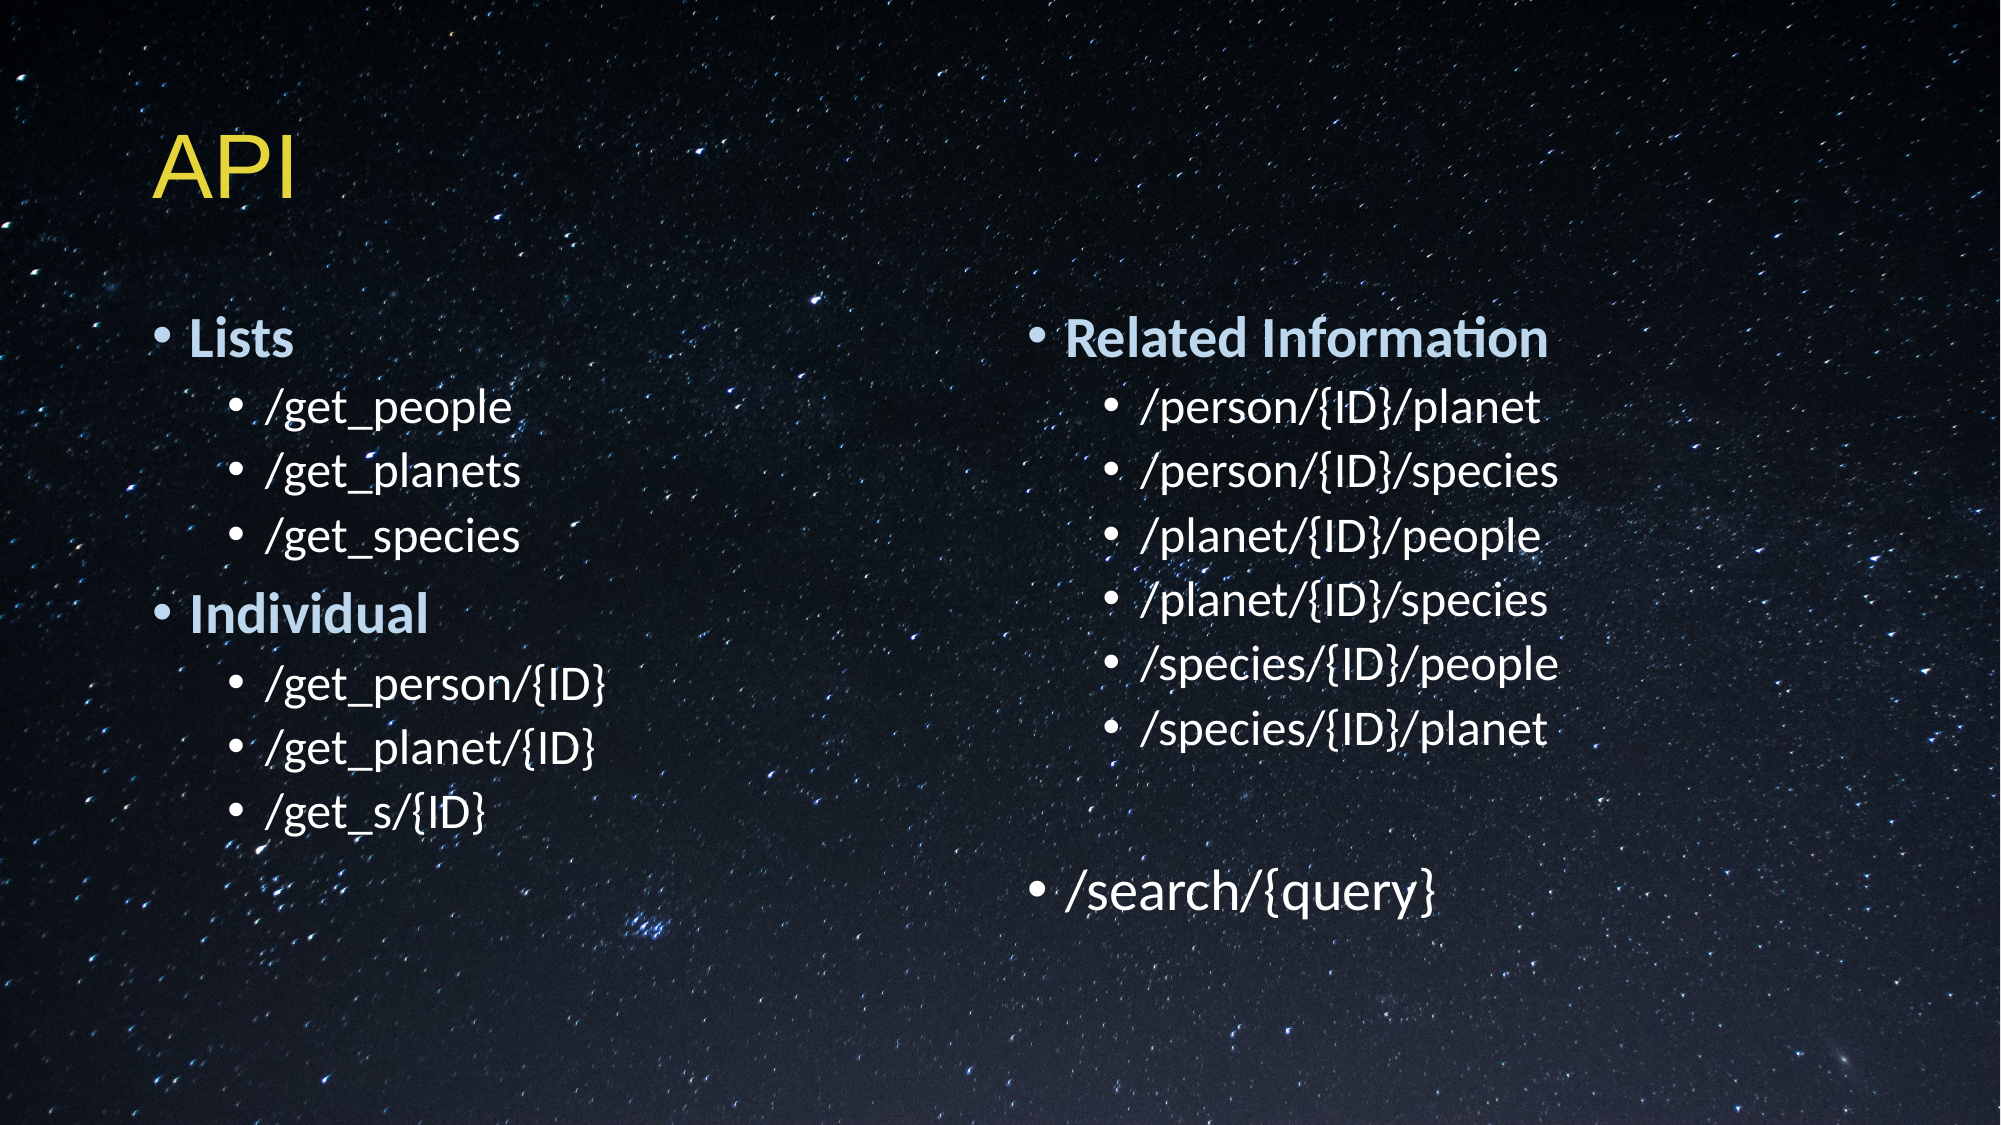

# API
Lists
/get_people
/get_planets
/get_species
Individual
/get_person/{ID}
/get_planet/{ID}
/get_s/{ID}

Related Information
/person/{ID}/planet
/person/{ID}/species
/planet/{ID}/people
/planet/{ID}/species
/species/{ID}/people
/species/{ID}/planet

/search/{query}